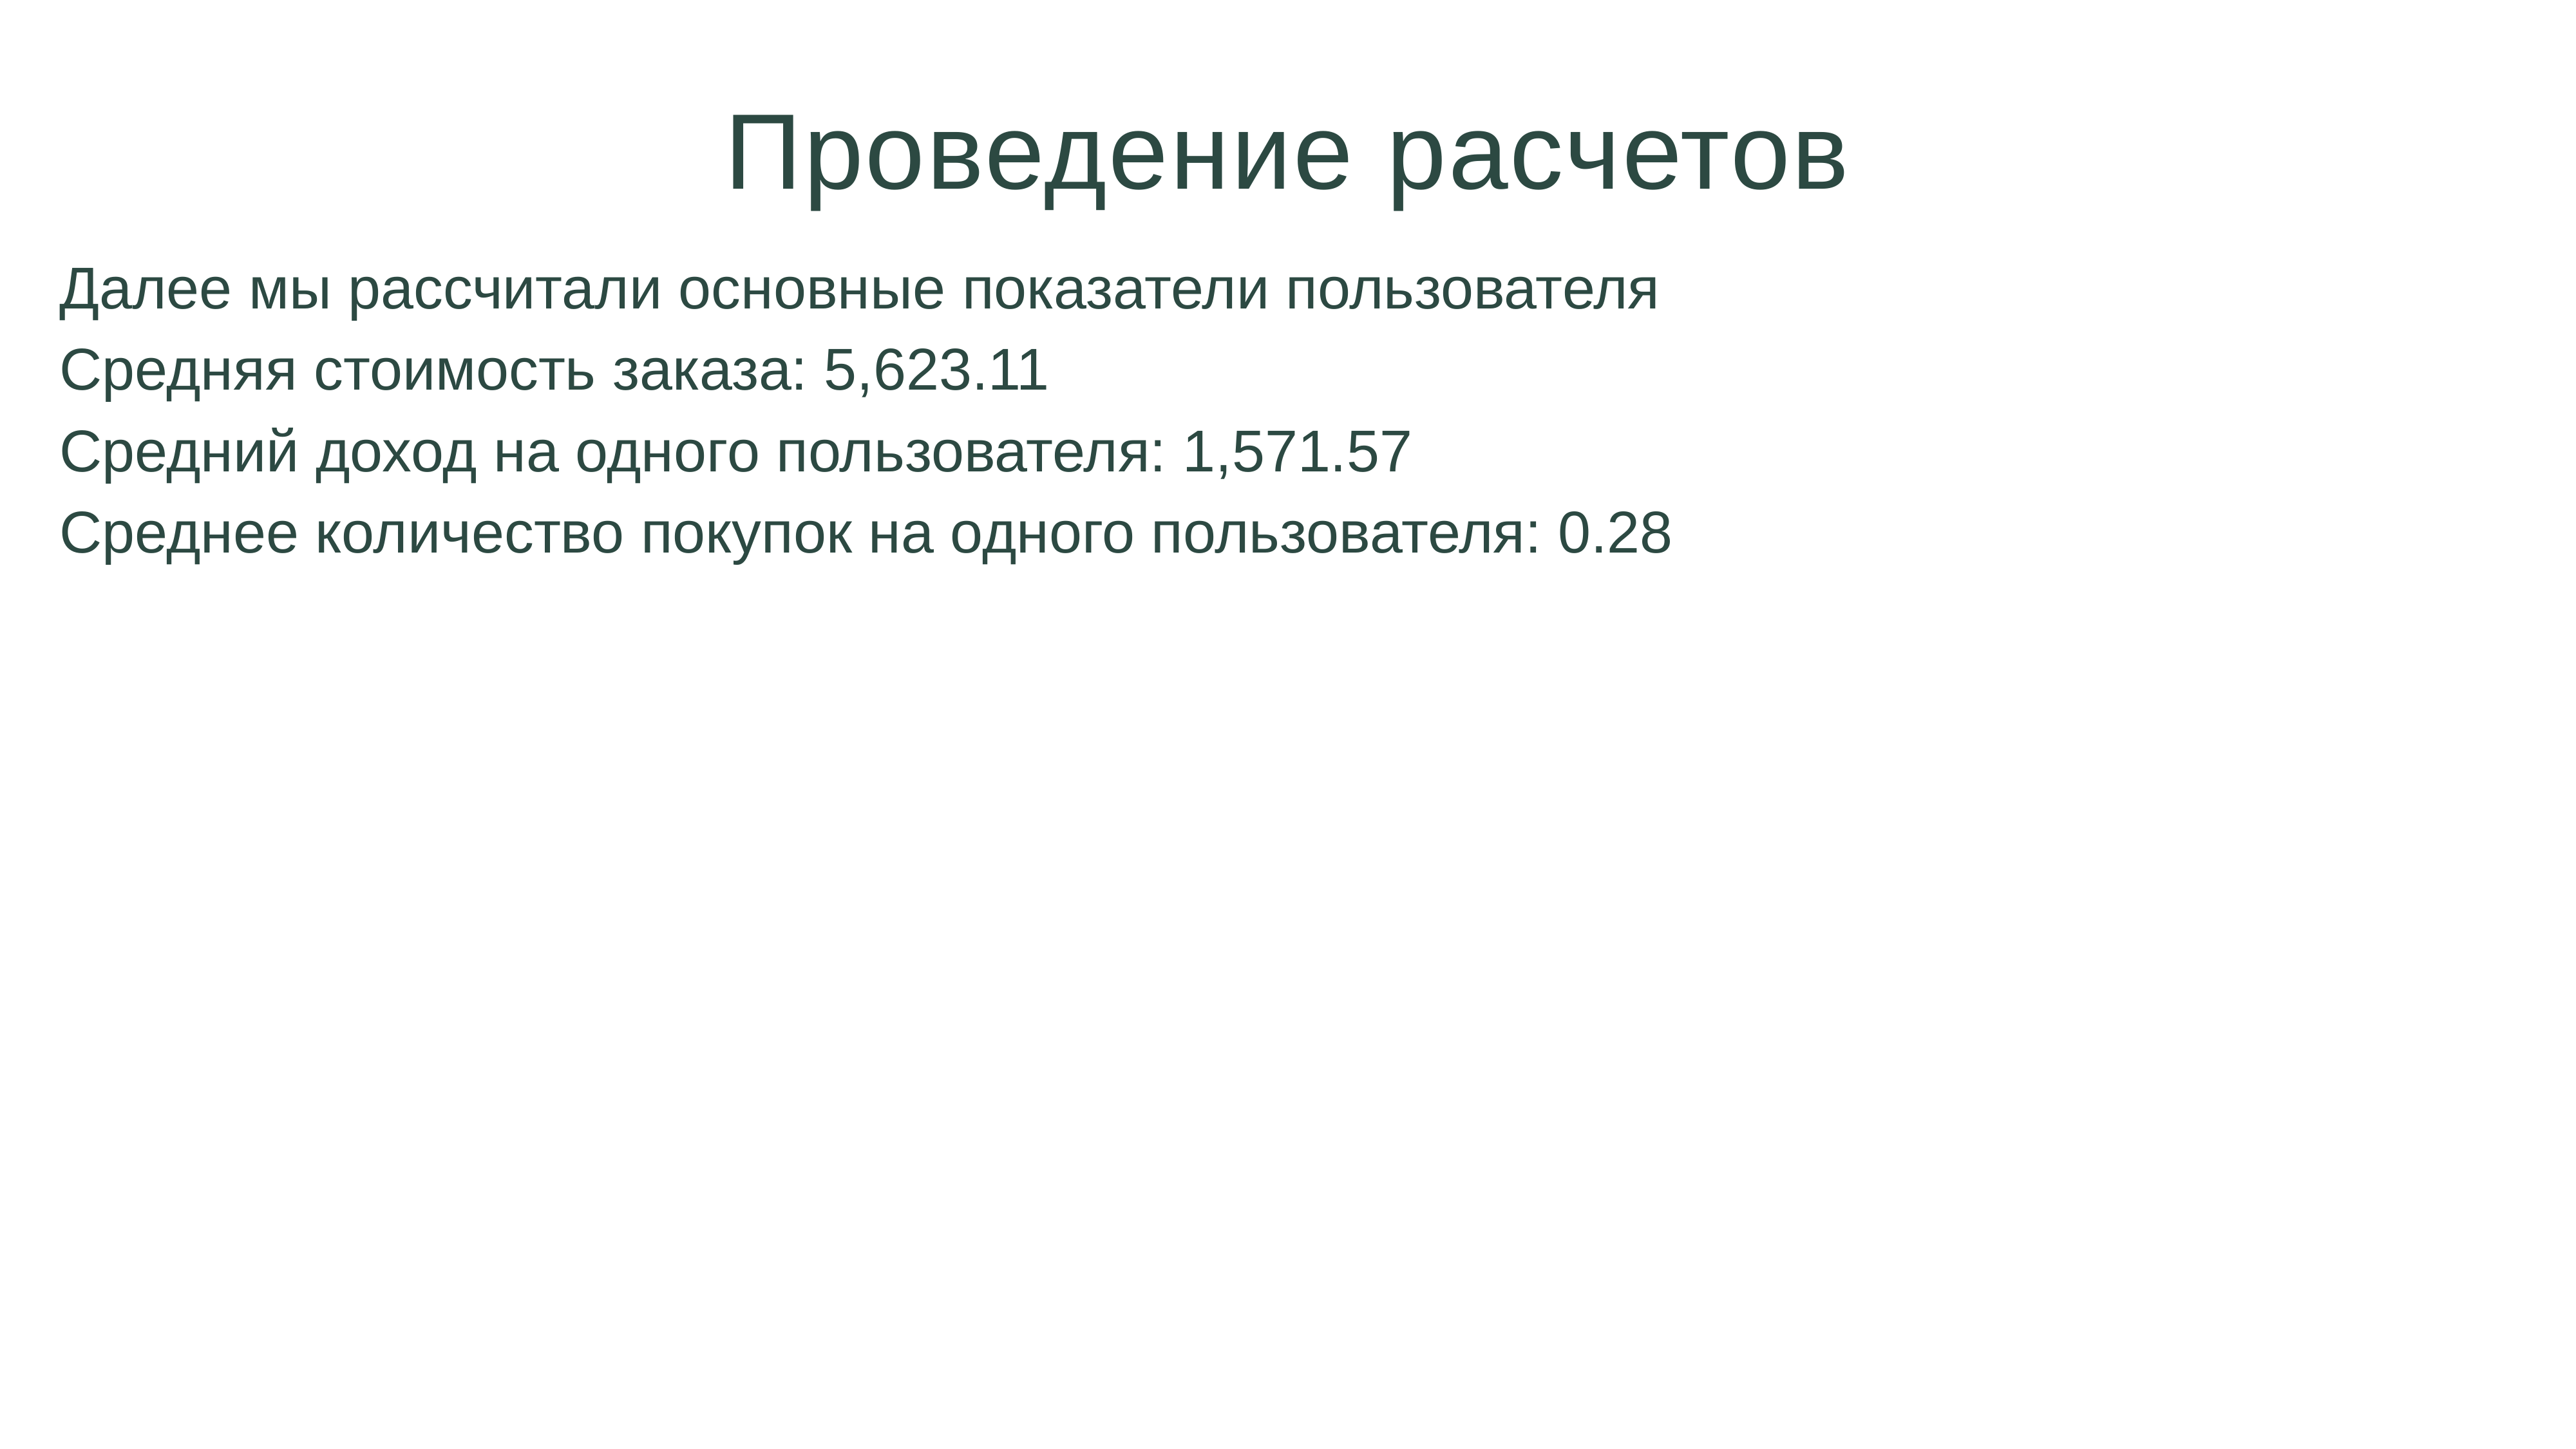

# Проведение расчетов
Далее мы рассчитали основные показатели пользователя
Средняя стоимость заказа: 5,623.11
Средний доход на одного пользователя: 1,571.57
Среднее количество покупок на одного пользователя: 0.28